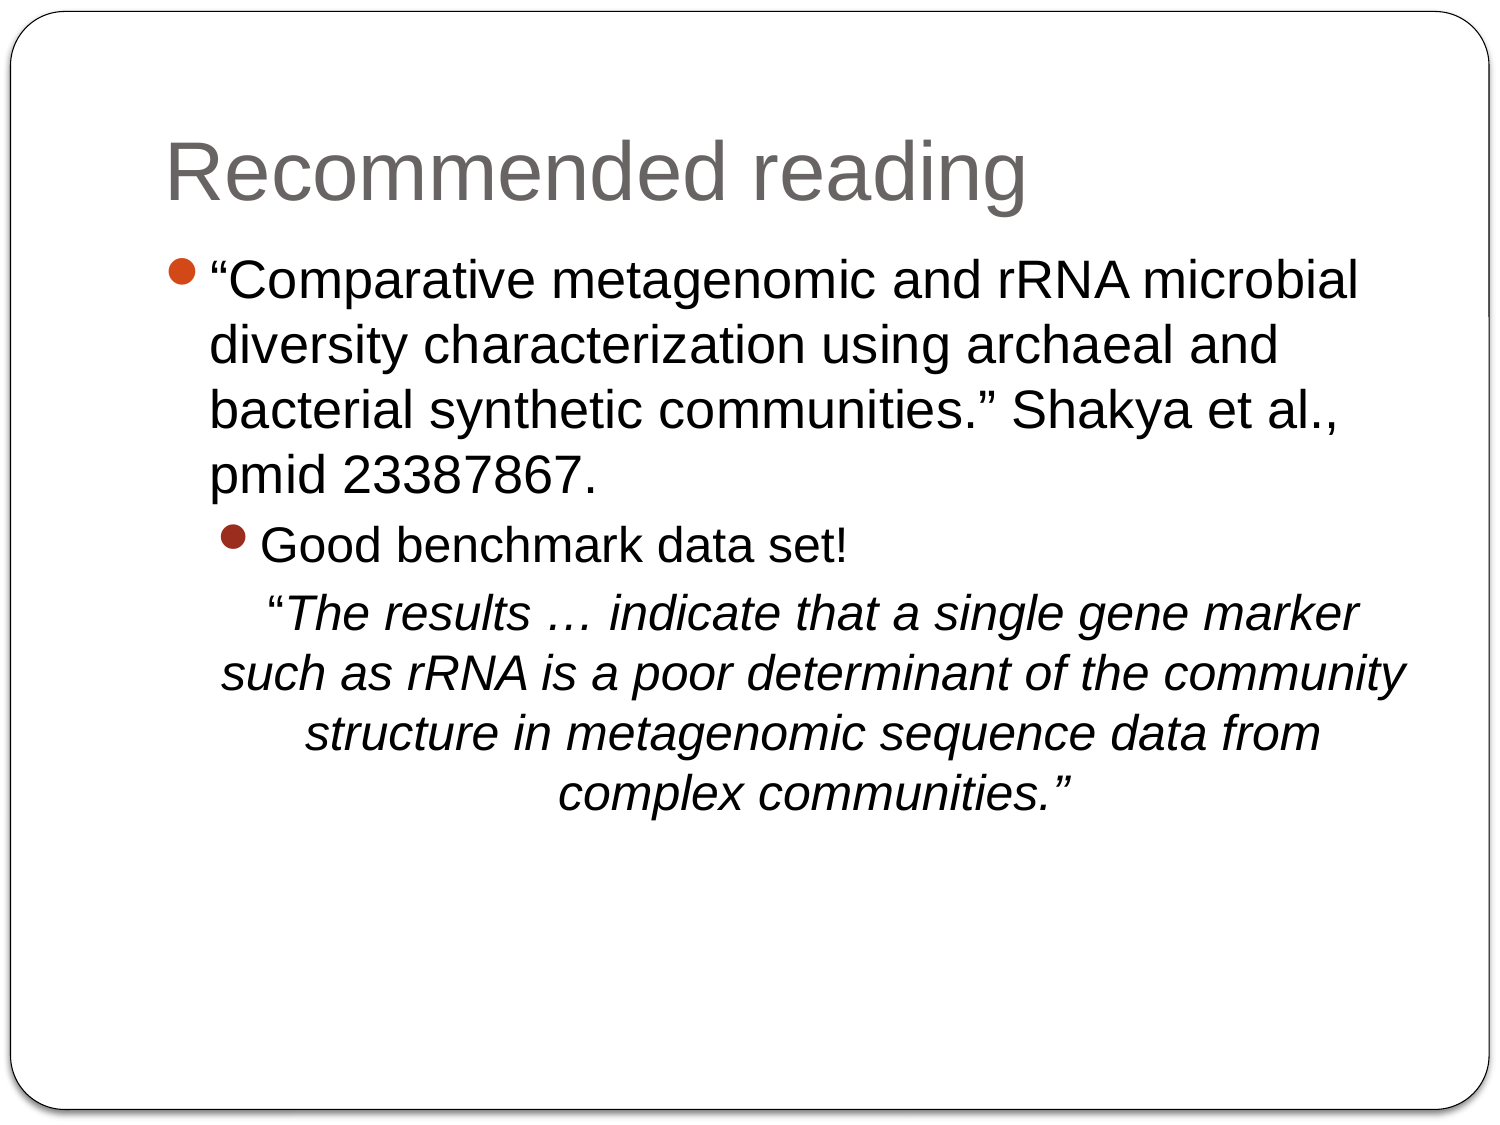

# Recommended reading
“Comparative metagenomic and rRNA microbial diversity characterization using archaeal and bacterial synthetic communities.” Shakya et al., pmid 23387867.
Good benchmark data set!
“The results … indicate that a single gene marker such as rRNA is a poor determinant of the community structure in metagenomic sequence data from complex communities.”